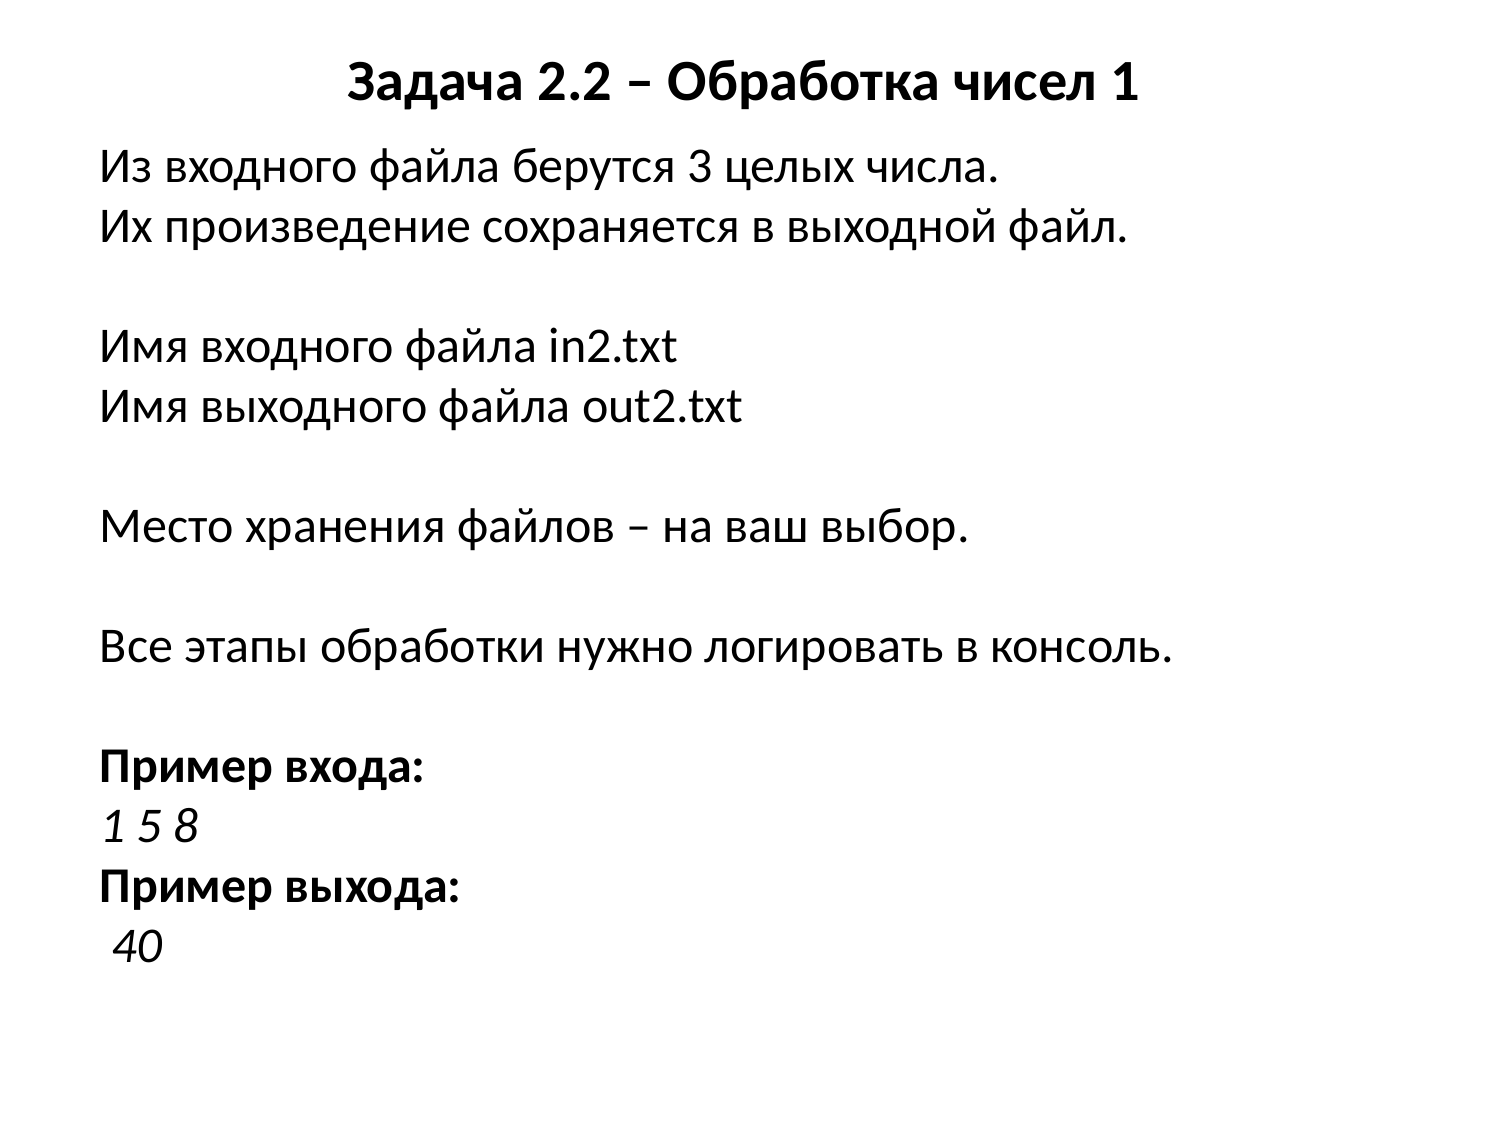

# Задача 2.2 – Обработка чисел 1
Из входного файла берутся 3 целых числа.
Их произведение сохраняется в выходной файл.

Имя входного файла in2.txt
Имя выходного файла out2.txt

Место хранения файлов – на ваш выбор.

Все этапы обработки нужно логировать в консоль.

Пример входа:
1 5 8
Пример выхода:
 40